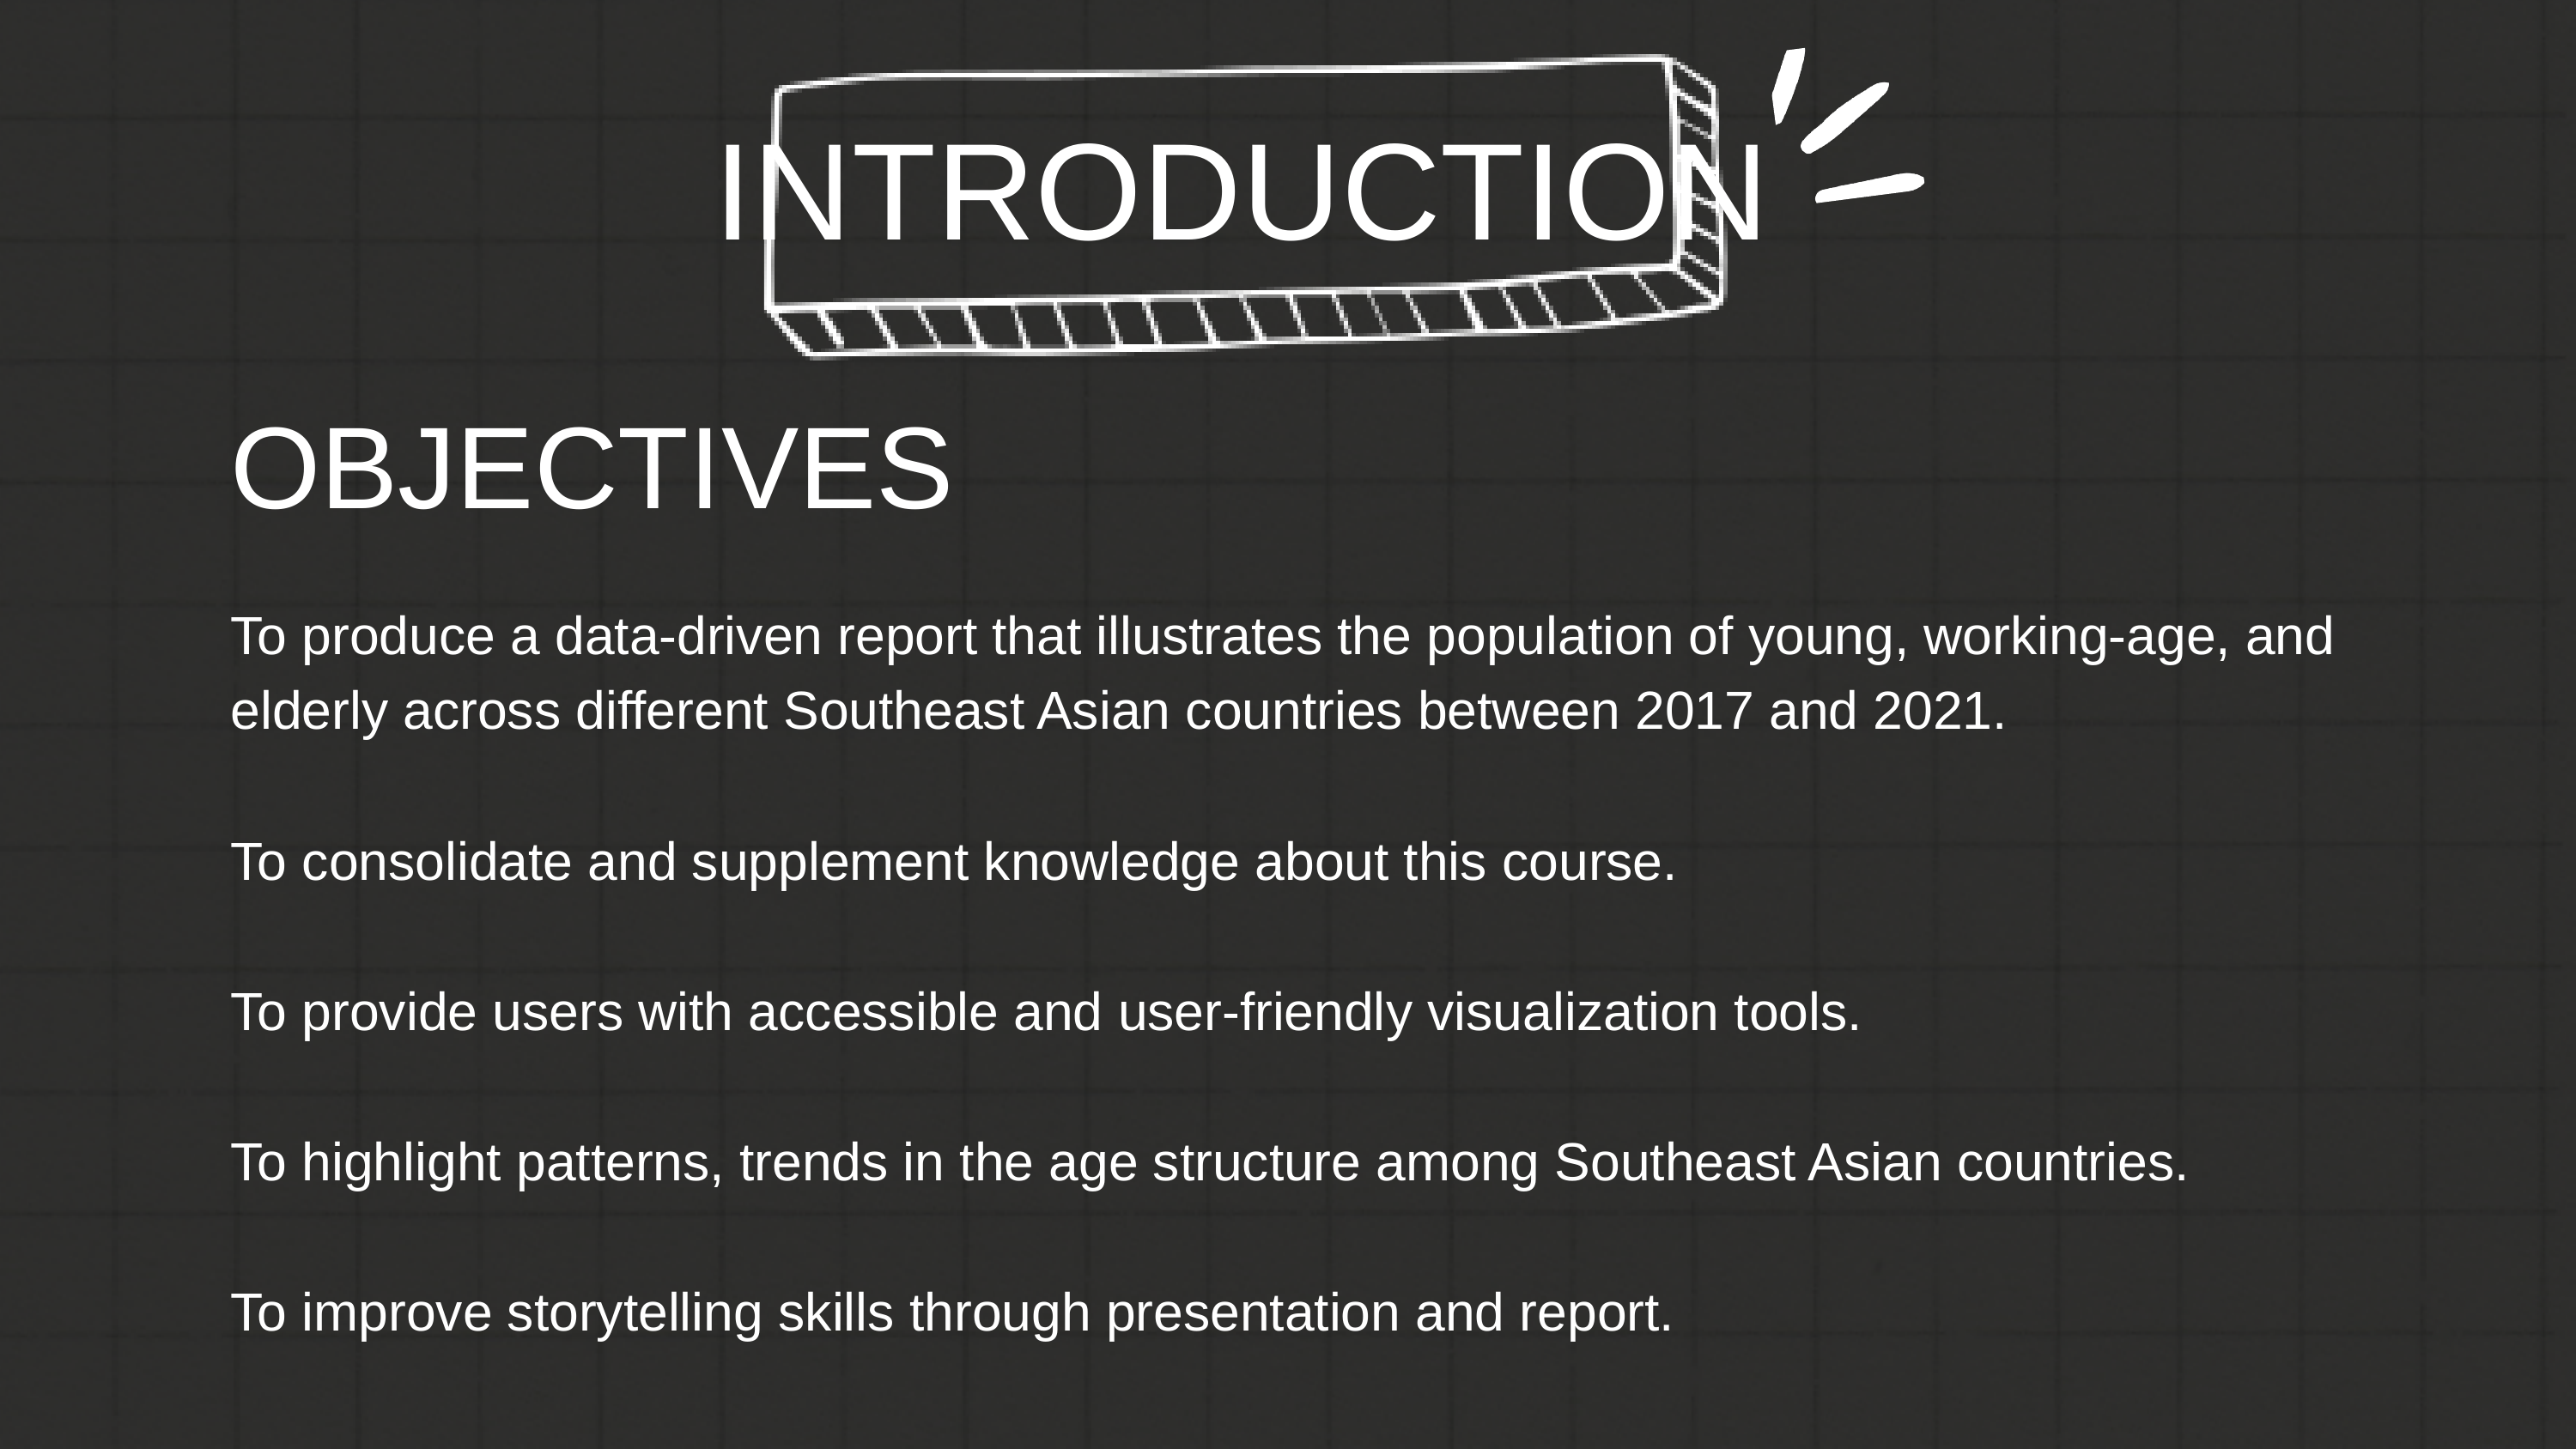

INTRODUCTION
OBJECTIVES
To produce a data-driven report that illustrates the population of young, working-age, and elderly across different Southeast Asian countries between 2017 and 2021.

To consolidate and supplement knowledge about this course.

To provide users with accessible and user-friendly visualization tools.

To highlight patterns, trends in the age structure among Southeast Asian countries.

To improve storytelling skills through presentation and report.